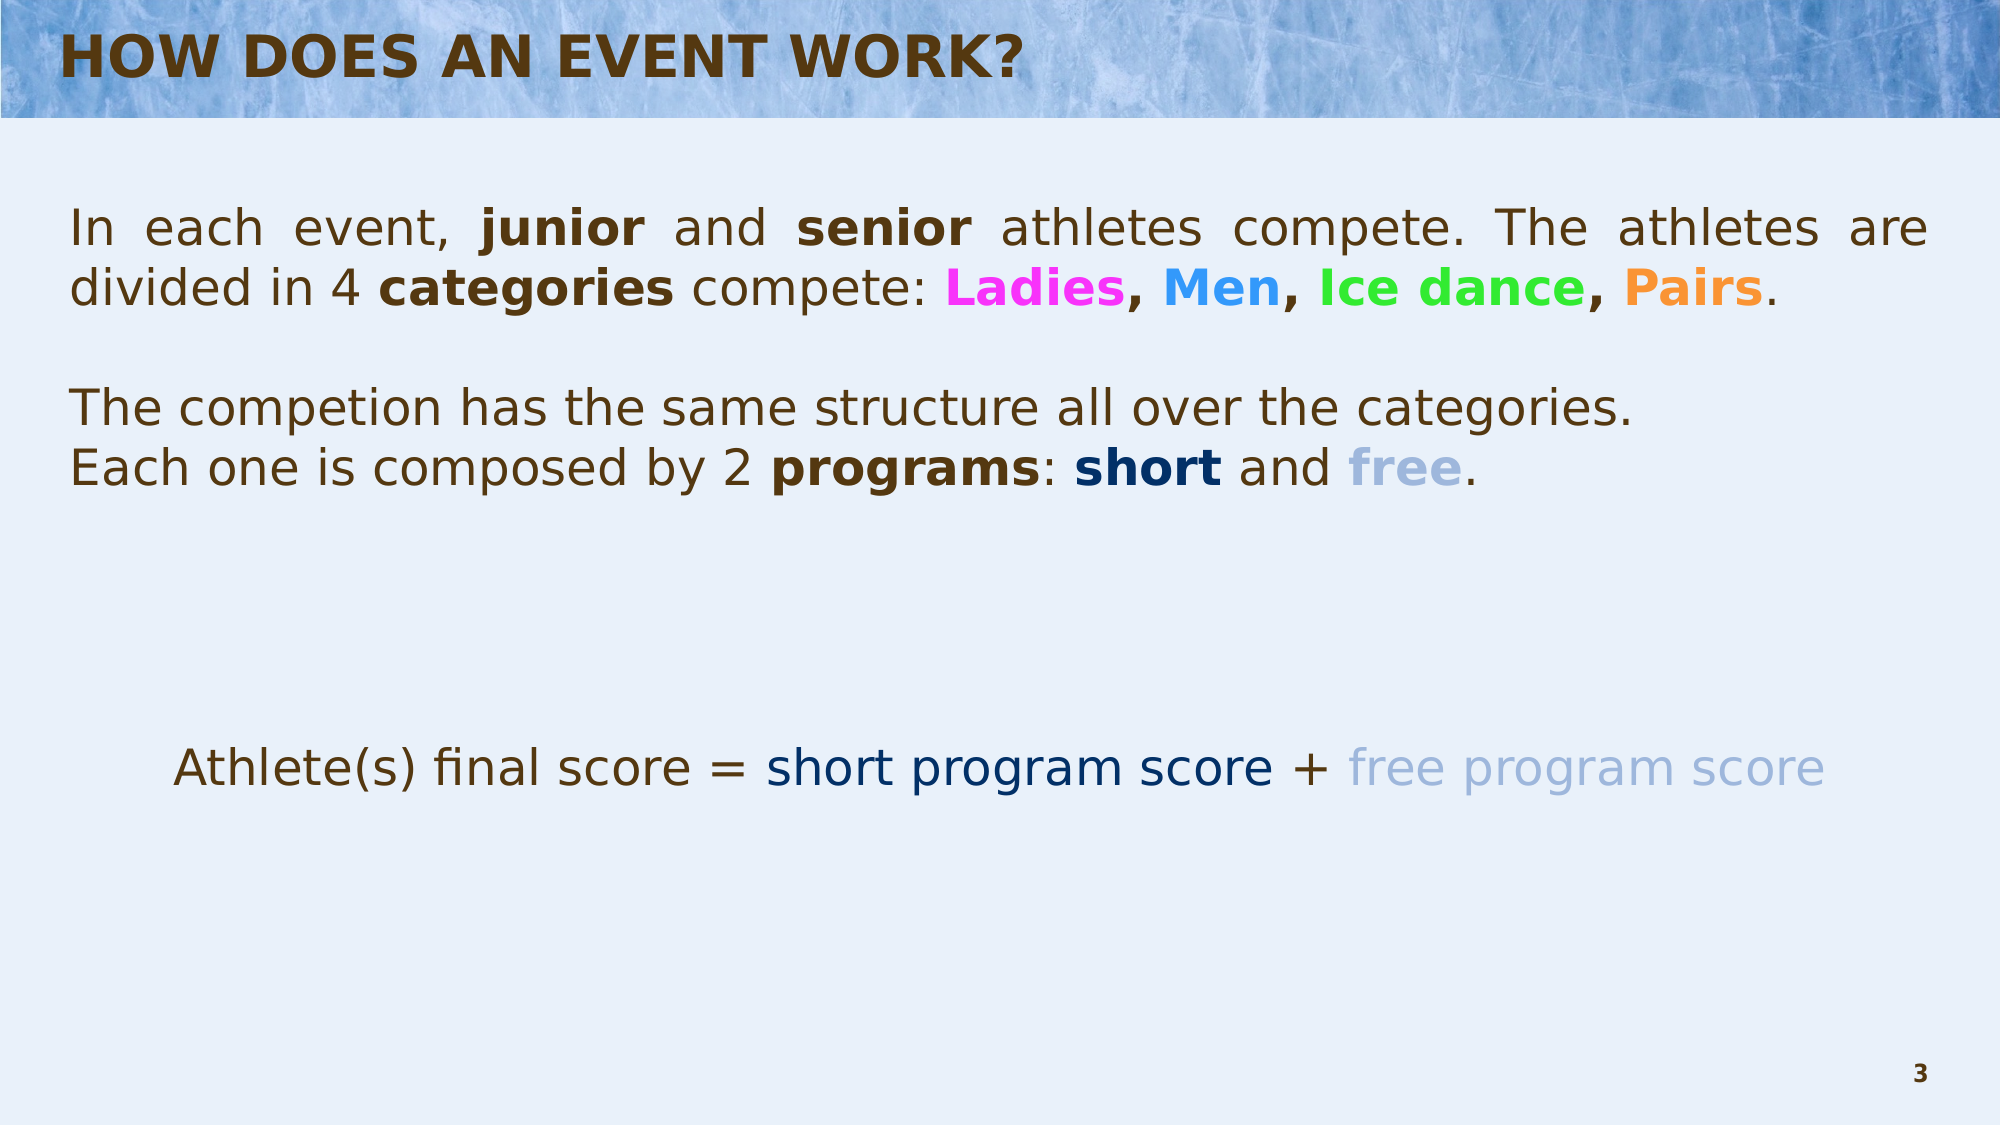

# HOW DOES AN EVENT WORK?
In each event, junior and senior athletes compete. The athletes are divided in 4 categories compete: Ladies, Men, Ice dance, Pairs.

The competion has the same structure all over the categories.
Each one is composed by 2 programs: short and free.

Athlete(s) final score = short program score + free program score
3